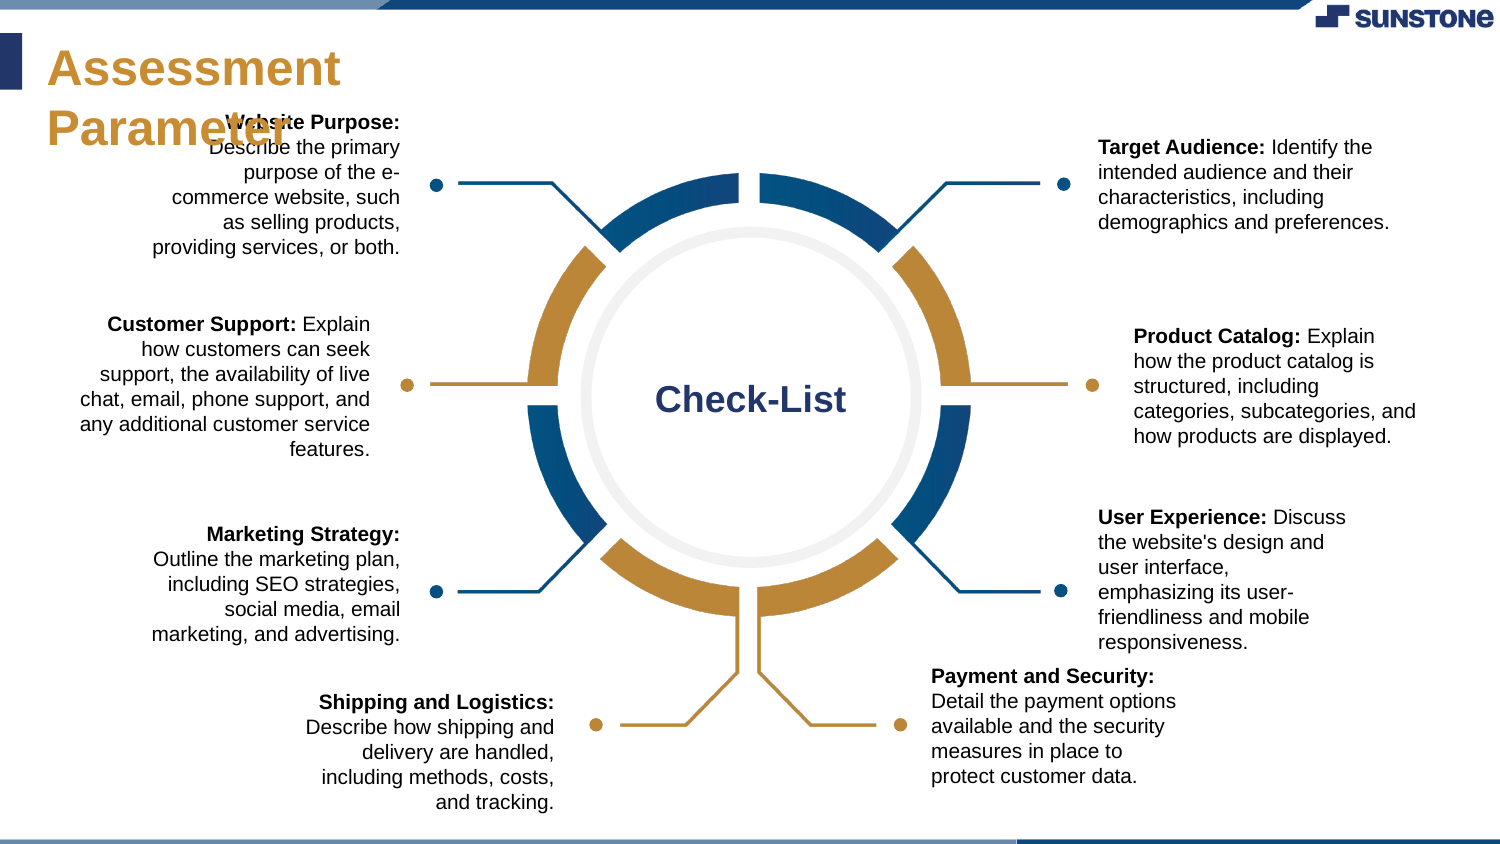

Assessment Parameter
Website Purpose: Describe the primary purpose of the e-commerce website, such as selling products, providing services, or both.
Target Audience: Identify the intended audience and their characteristics, including demographics and preferences.
Customer Support: Explain how customers can seek support, the availability of live chat, email, phone support, and any additional customer service features.
Product Catalog: Explain how the product catalog is structured, including categories, subcategories, and how products are displayed.
Check-List
User Experience: Discuss the website's design and user interface, emphasizing its user-friendliness and mobile responsiveness.
Marketing Strategy: Outline the marketing plan, including SEO strategies, social media, email marketing, and advertising.
Payment and Security: Detail the payment options available and the security measures in place to protect customer data.
Shipping and Logistics: Describe how shipping and delivery are handled, including methods, costs, and tracking.